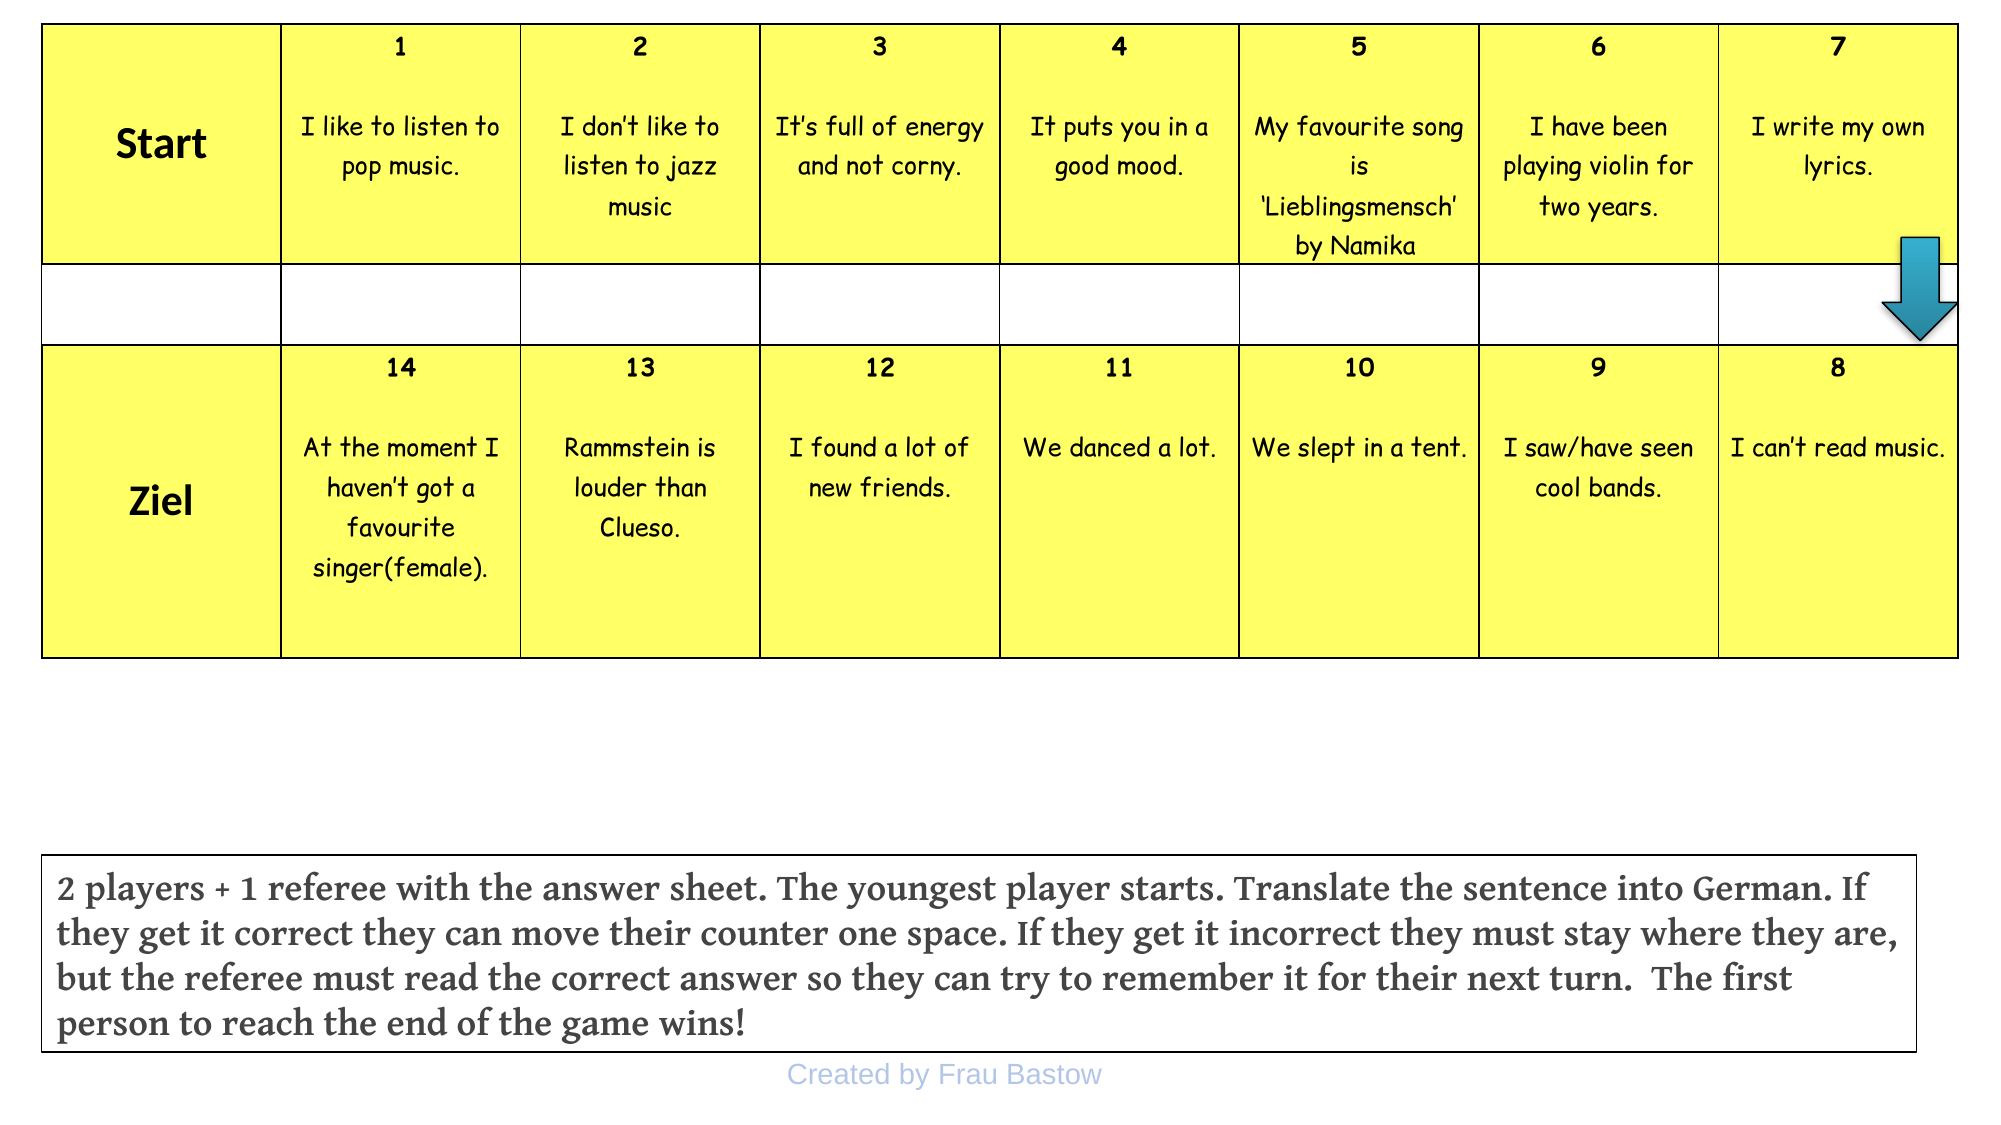

| Start | 1   I like to listen to pop music. | 2   I don’t like to listen to jazz music | 3   It’s full of energy and not corny. | 4   It puts you in a good mood. | 5   My favourite song is ‘Lieblingsmensch’ by Namika | 6   I have been playing violin for two years. | 7   I write my own lyrics. |
| --- | --- | --- | --- | --- | --- | --- | --- |
|  |  |  |  |  |  |  |  |
| Ziel | 14   At the moment I haven’t got a favourite singer(female). | 13   Rammstein is louder than Clueso. | 12   I found a lot of new friends. | 11   We danced a lot. | 10   We slept in a tent. | 9   I saw/have seen cool bands. | 8   I can’t read music. |

2 players + 1 referee with the answer sheet. The youngest player starts. Translate the sentence into German. If they get it correct they can move their counter one space. If they get it incorrect they must stay where they are, but the referee must read the correct answer so they can try to remember it for their next turn.  The first person to reach the end of the game wins!